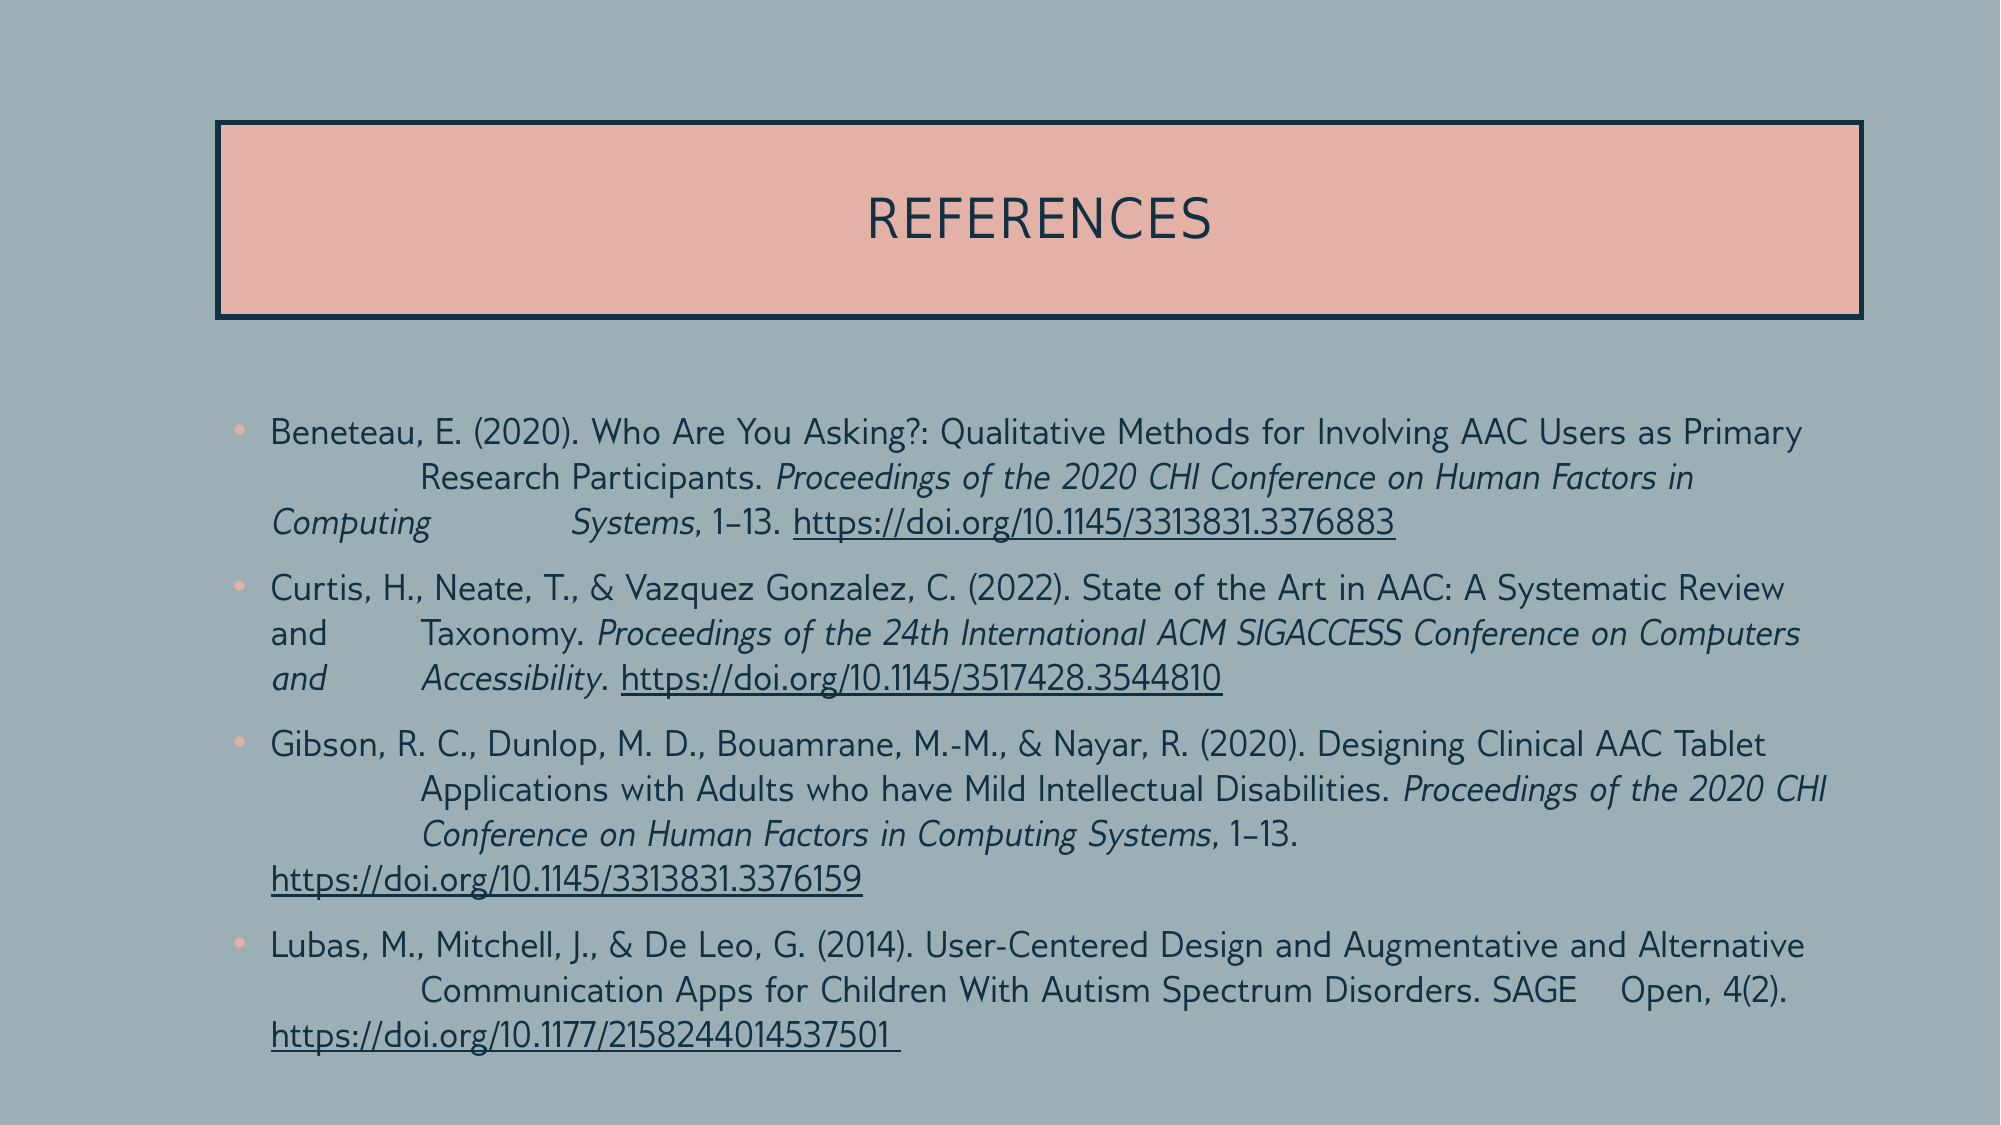

# References
Beneteau, E. (2020). Who Are You Asking?: Qualitative Methods for Involving AAC Users as Primary 	Research Participants. Proceedings of the 2020 CHI Conference on Human Factors in Computing 	Systems, 1–13. https://doi.org/10.1145/3313831.3376883
Curtis, H., Neate, T., & Vazquez Gonzalez, C. (2022). State of the Art in AAC: A Systematic Review and 	Taxonomy. Proceedings of the 24th International ACM SIGACCESS Conference on Computers and 	Accessibility. https://doi.org/10.1145/3517428.3544810
Gibson, R. C., Dunlop, M. D., Bouamrane, M.-M., & Nayar, R. (2020). Designing Clinical AAC Tablet 	Applications with Adults who have Mild Intellectual Disabilities. Proceedings of the 2020 CHI 	Conference on Human Factors in Computing Systems, 1–13. 	https://doi.org/10.1145/3313831.3376159
Lubas, M., Mitchell, J., & De Leo, G. (2014). User-Centered Design and Augmentative and Alternative 	Communication Apps for Children With Autism Spectrum Disorders. SAGE 	Open, 4(2). https://doi.org/10.1177/2158244014537501